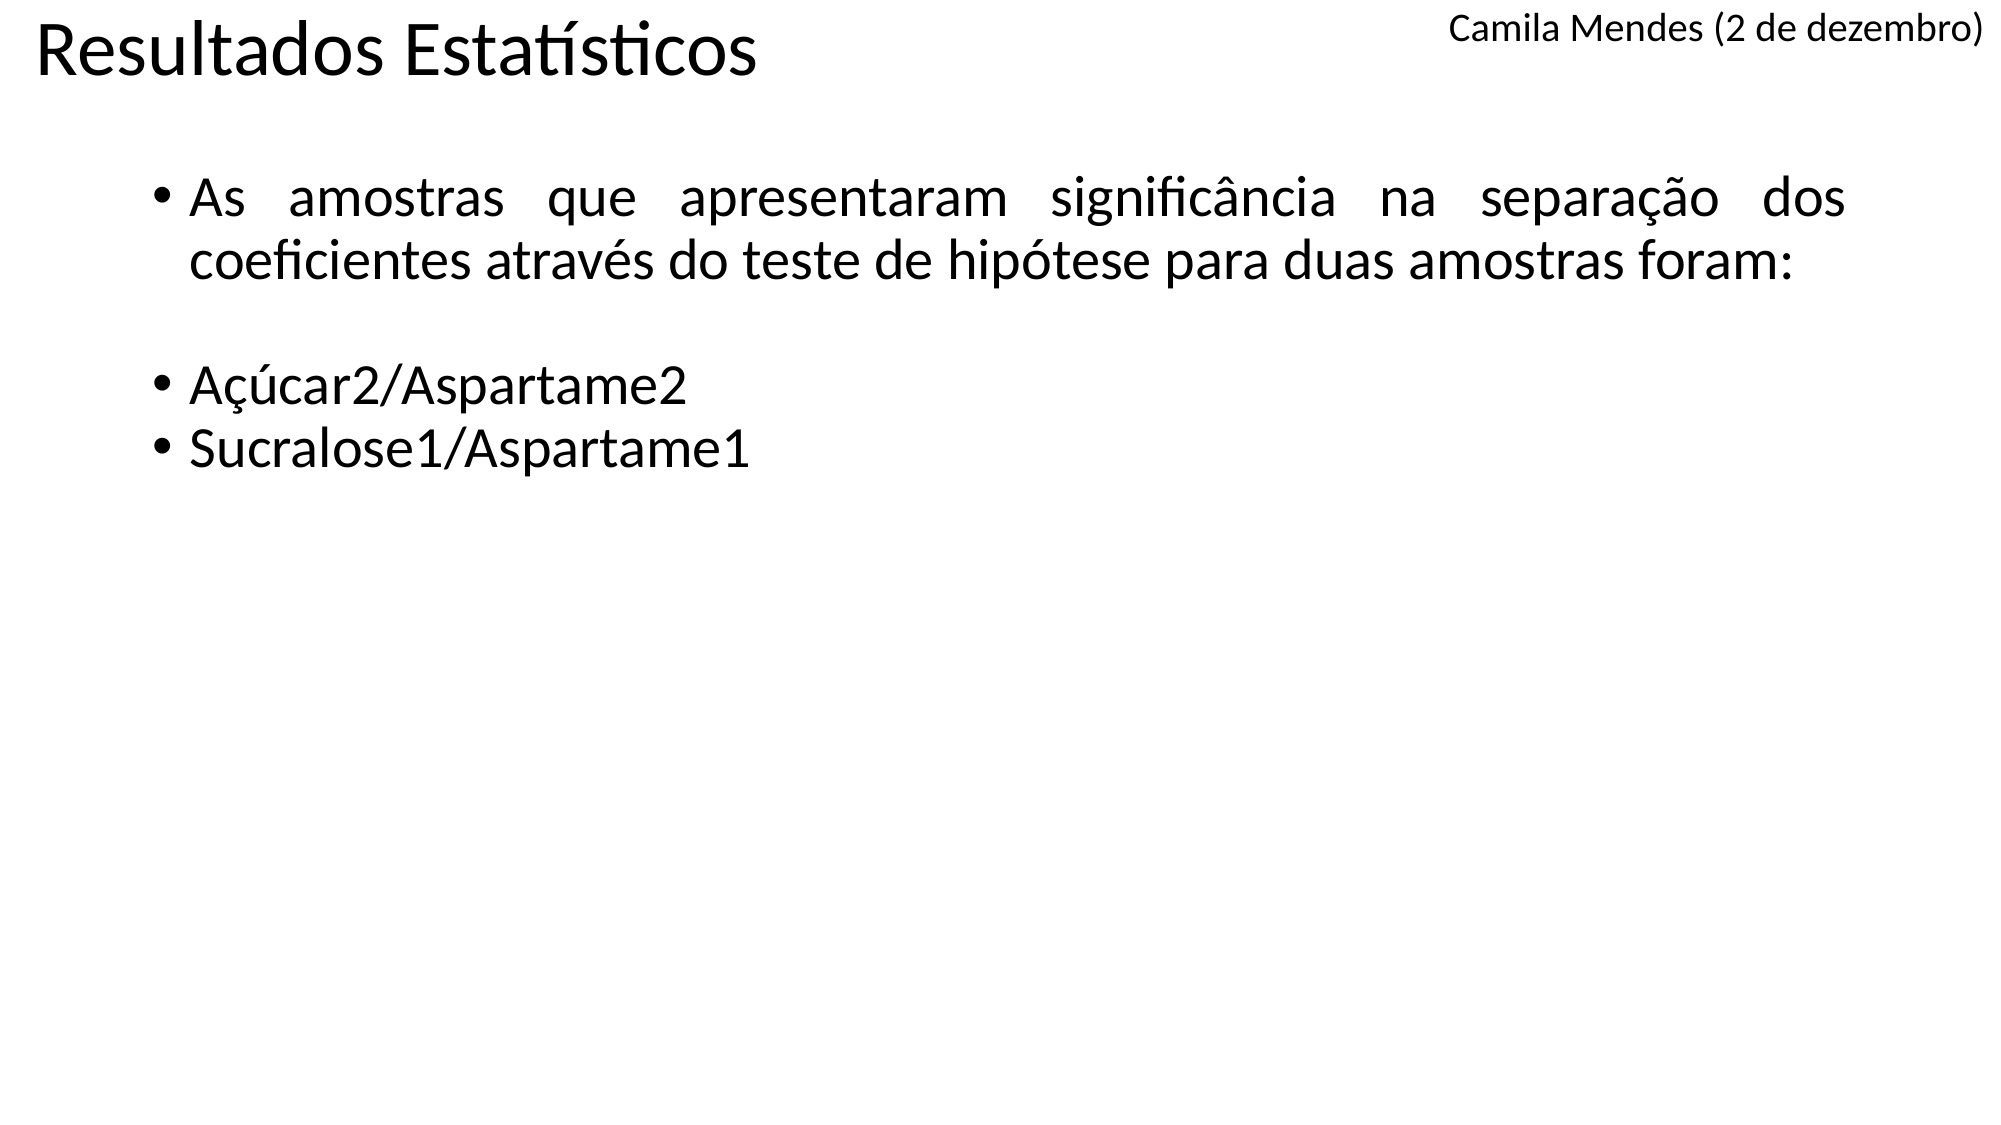

# Resultados Estatísticos
Camila Mendes (2 de dezembro)
As amostras que apresentaram significância na separação dos coeficientes através do teste de hipótese para duas amostras foram:

Açúcar2/Aspartame2
Sucralose1/Aspartame1